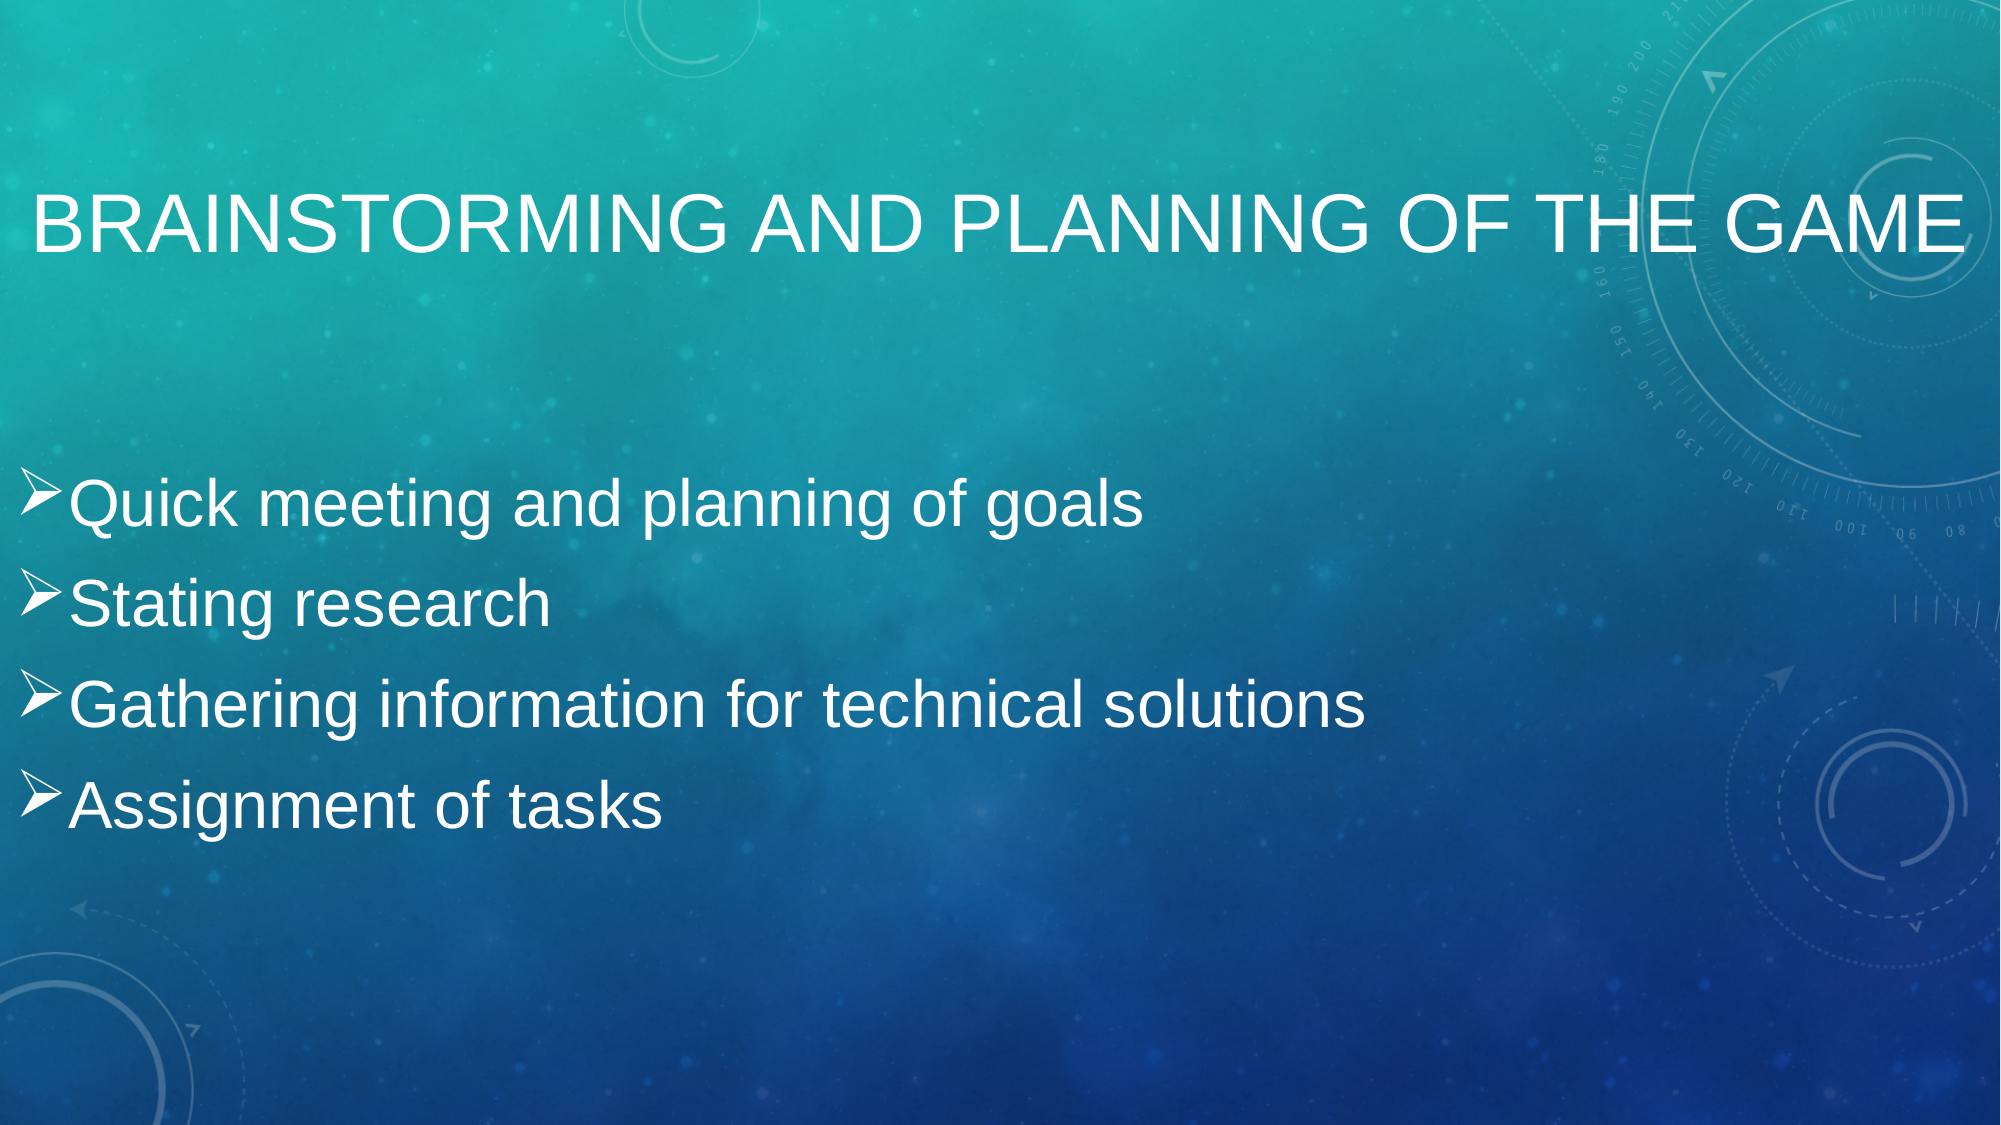

# Brainstorming and planning of the game
Quick meeting and planning of goals
Stating research
Gathering information for technical solutions
Assignment of tasks